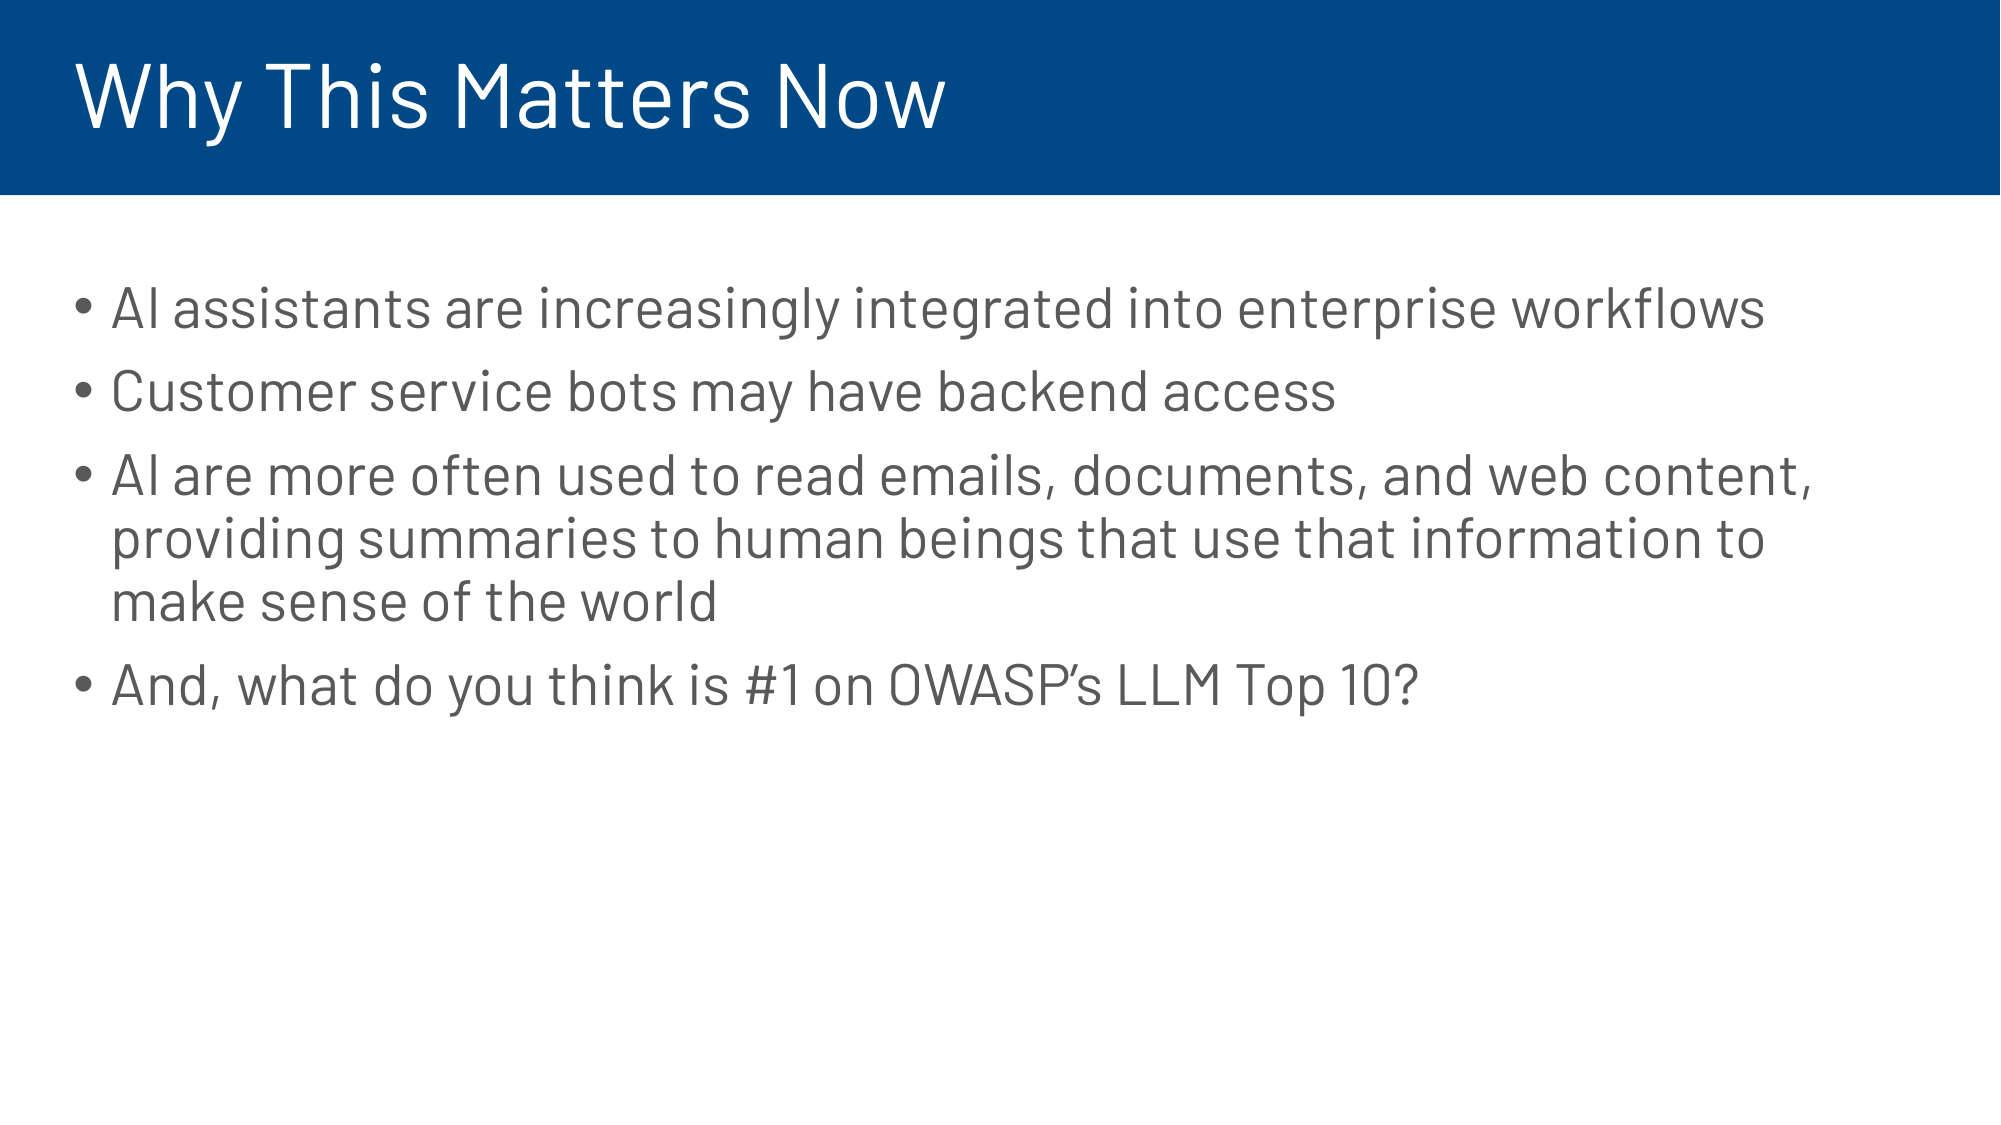

# Why This Matters Now
AI assistants are increasingly integrated into enterprise workflows
Customer service bots may have backend access
AI are more often used to read emails, documents, and web content, providing summaries to human beings that use that information to make sense of the world
And, what do you think is #1 on OWASP’s LLM Top 10?